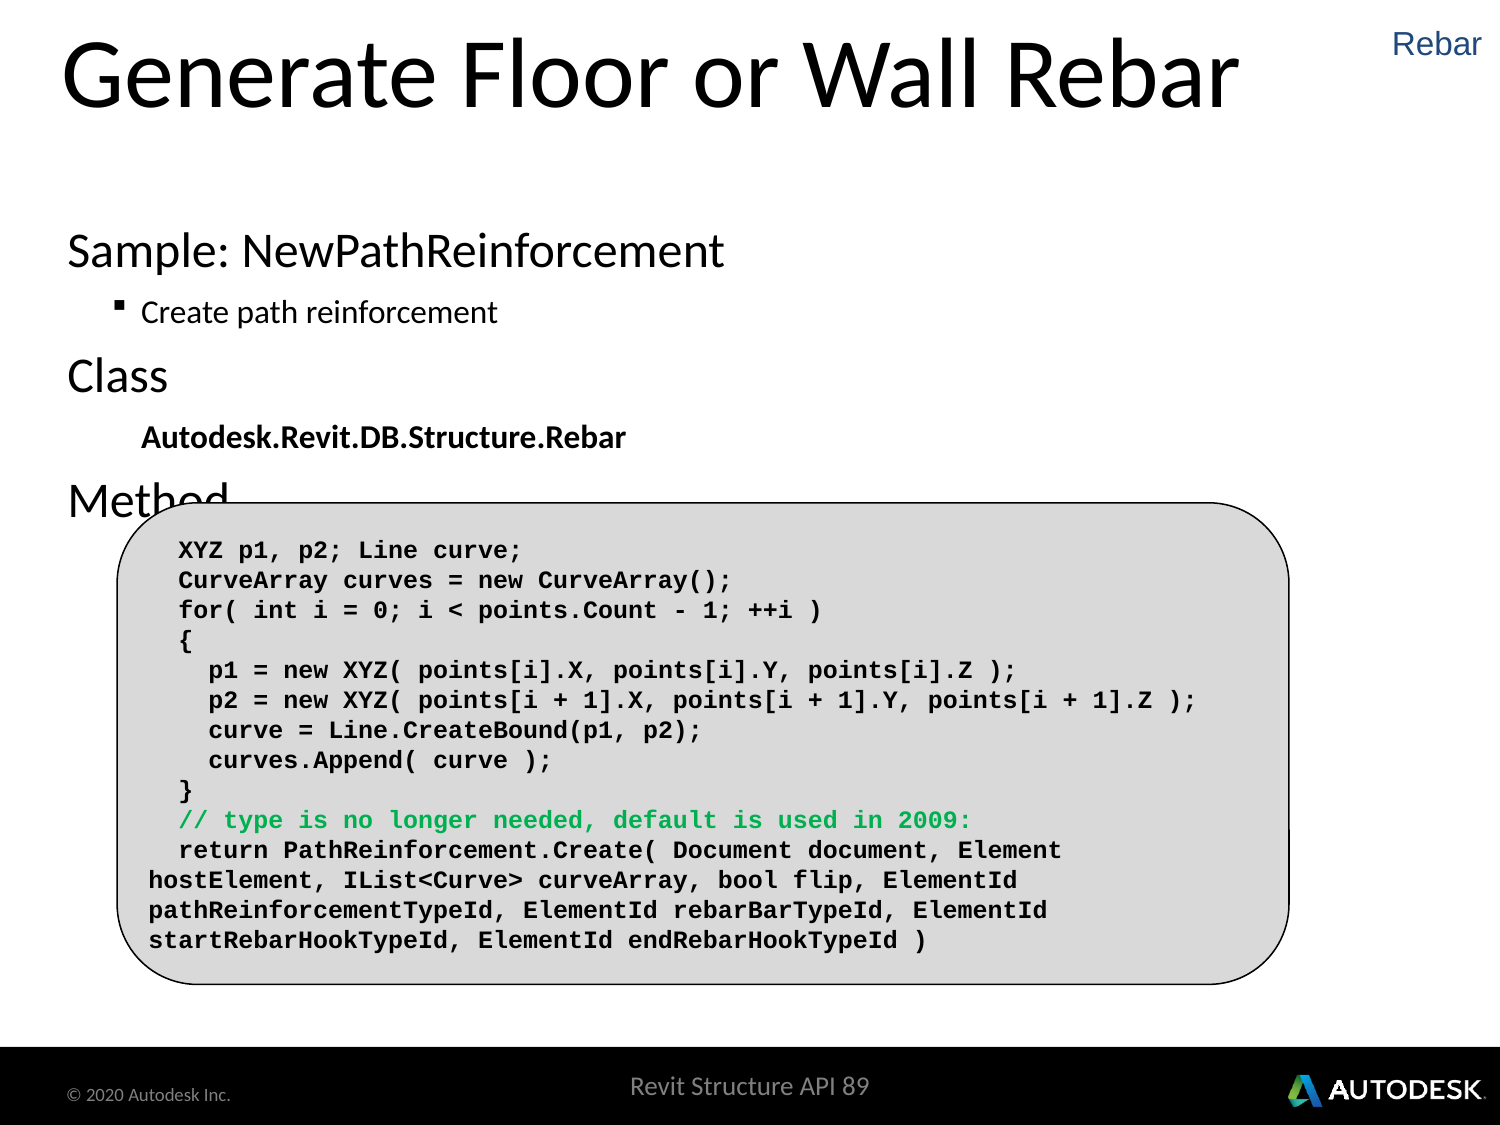

# Generate Floor or Wall Rebar
Rebar
Sample: NewPathReinforcement
Create path reinforcement
Class
Autodesk.Revit.DB.Structure.Rebar
Method
  XYZ p1, p2; Line curve;
  CurveArray curves = new CurveArray();
  for( int i = 0; i < points.Count - 1; ++i )
  {
    p1 = new XYZ( points[i].X, points[i].Y, points[i].Z );
    p2 = new XYZ( points[i + 1].X, points[i + 1].Y, points[i + 1].Z );
    curve = Line.CreateBound(p1, p2);
    curves.Append( curve );
  }
  // type is no longer needed, default is used in 2009:
  return PathReinforcement.Create( Document document, Element hostElement, IList<Curve> curveArray, bool flip, ElementId pathReinforcementTypeId, ElementId rebarBarTypeId, ElementId startRebarHookTypeId, ElementId endRebarHookTypeId )